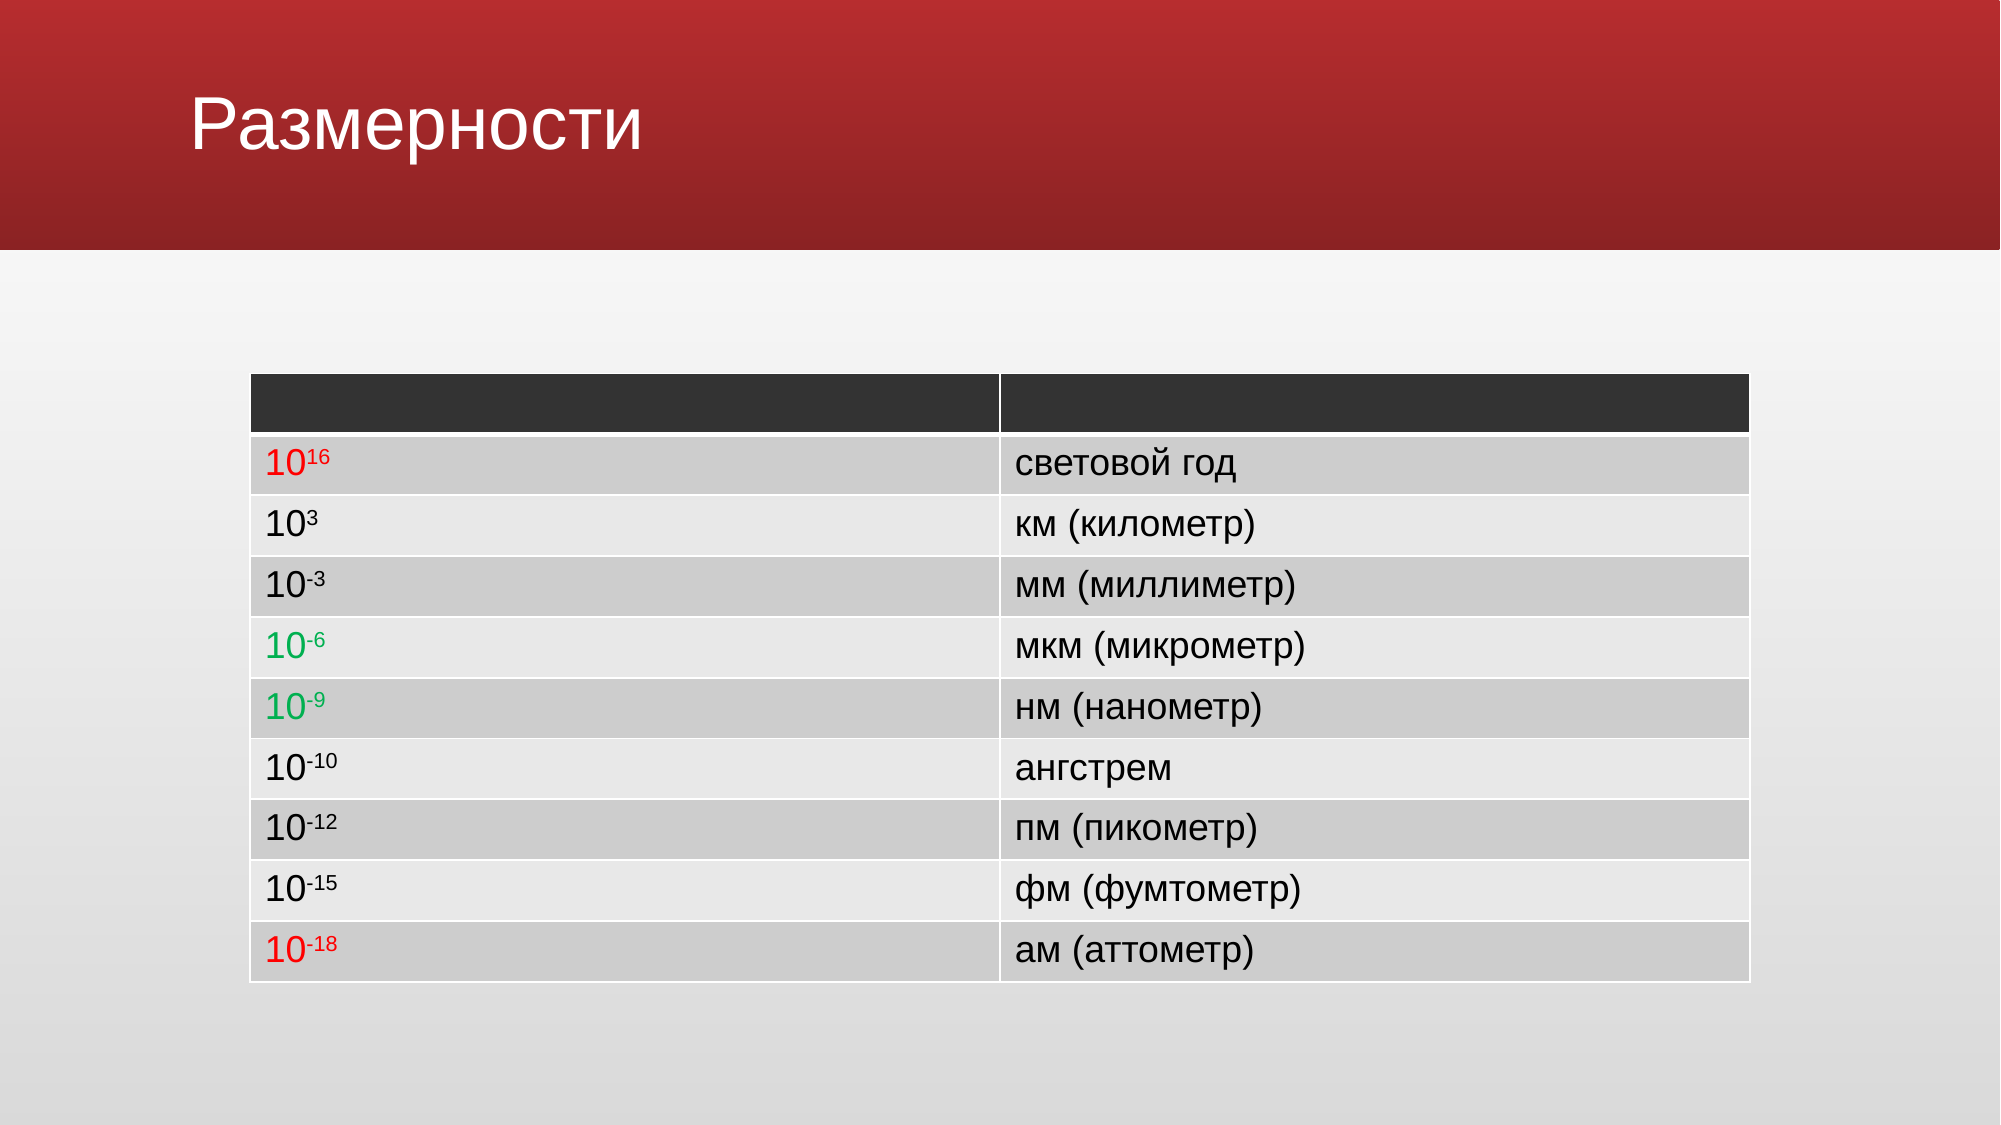

# Размерности
|  |  |
| --- | --- |
| 1016 | световой год |
| 103 | км (километр) |
| 10-3 | мм (миллиметр) |
| 10-6 | мкм (микрометр) |
| 10-9 | нм (нанометр) |
| 10-10 | ангстрем |
| 10-12 | пм (пикометр) |
| 10-15 | фм (фумтометр) |
| 10-18 | ам (аттометр) |